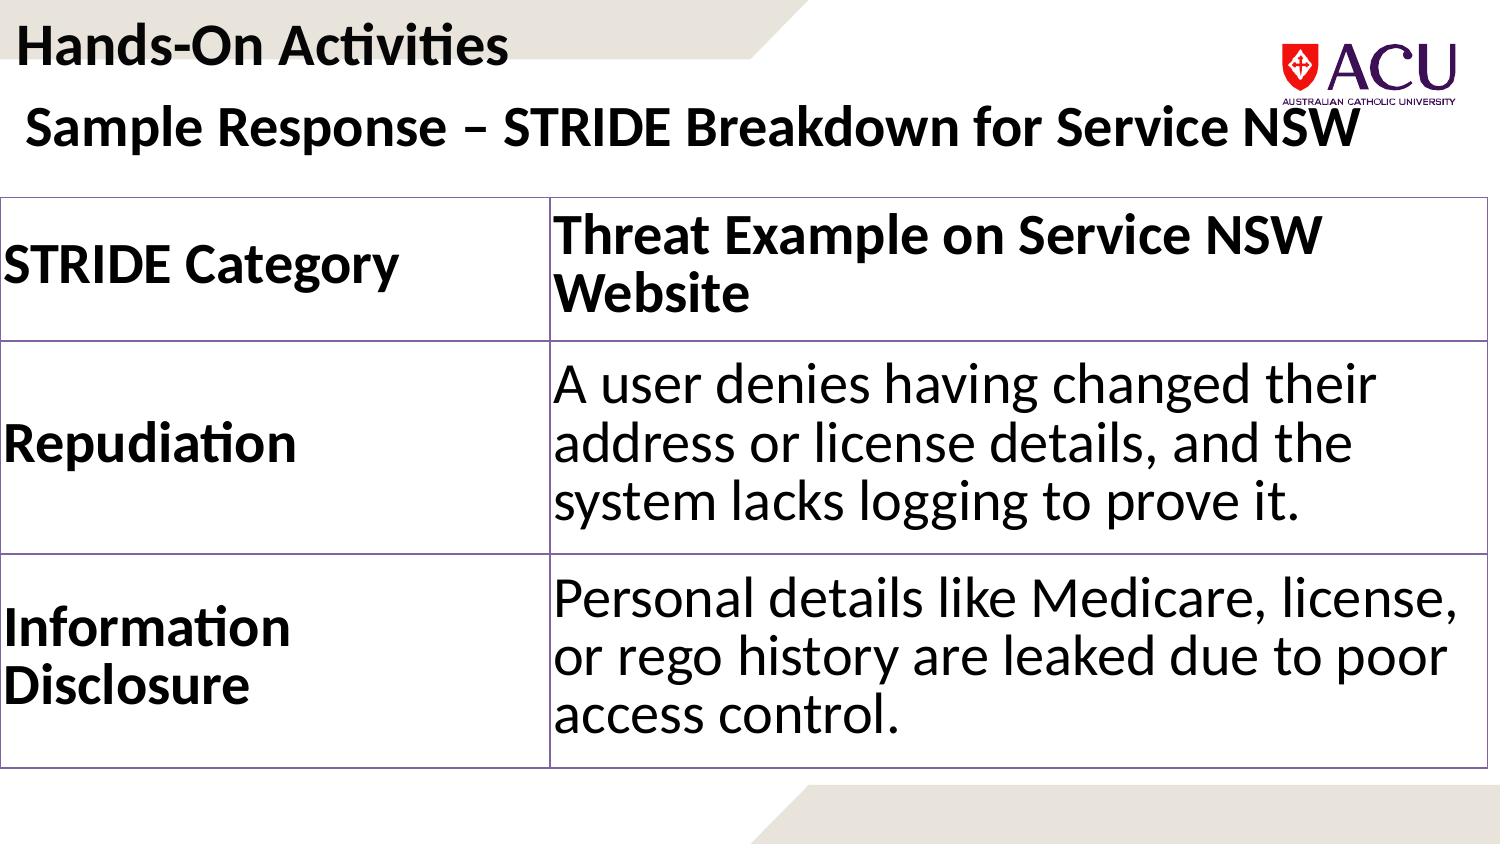

# Hands-On Activities
Sample Response – STRIDE Breakdown for Service NSW
| STRIDE Category | Threat Example on Service NSW Website |
| --- | --- |
| Repudiation | A user denies having changed their address or license details, and the system lacks logging to prove it. |
| Information Disclosure | Personal details like Medicare, license, or rego history are leaked due to poor access control. |